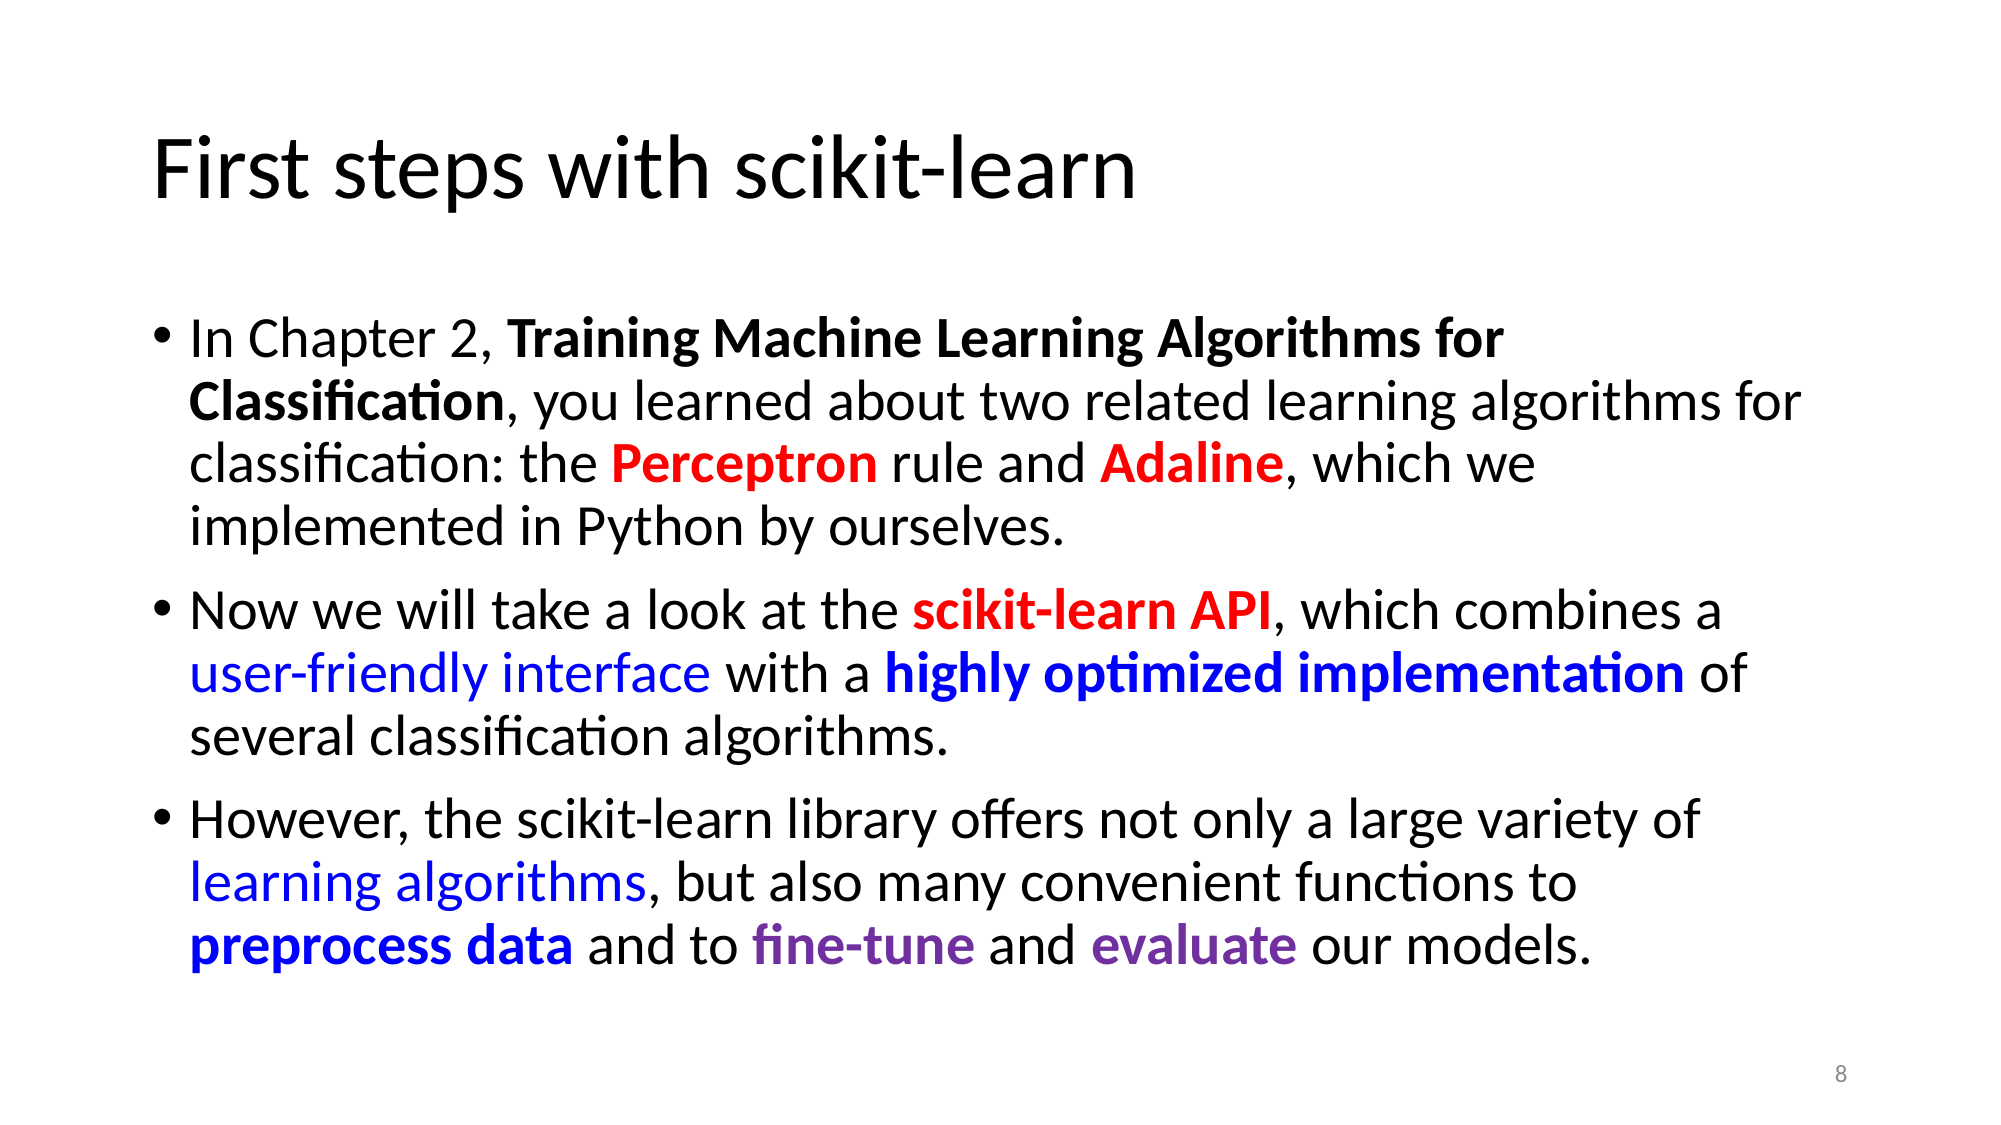

# First steps with scikit-learn
In Chapter 2, Training Machine Learning Algorithms for Classification, you learned about two related learning algorithms for classification: the Perceptron rule and Adaline, which we implemented in Python by ourselves.
Now we will take a look at the scikit-learn API, which combines a user-friendly interface with a highly optimized implementation of several classification algorithms.
However, the scikit-learn library offers not only a large variety of learning algorithms, but also many convenient functions to preprocess data and to fine-tune and evaluate our models.
8